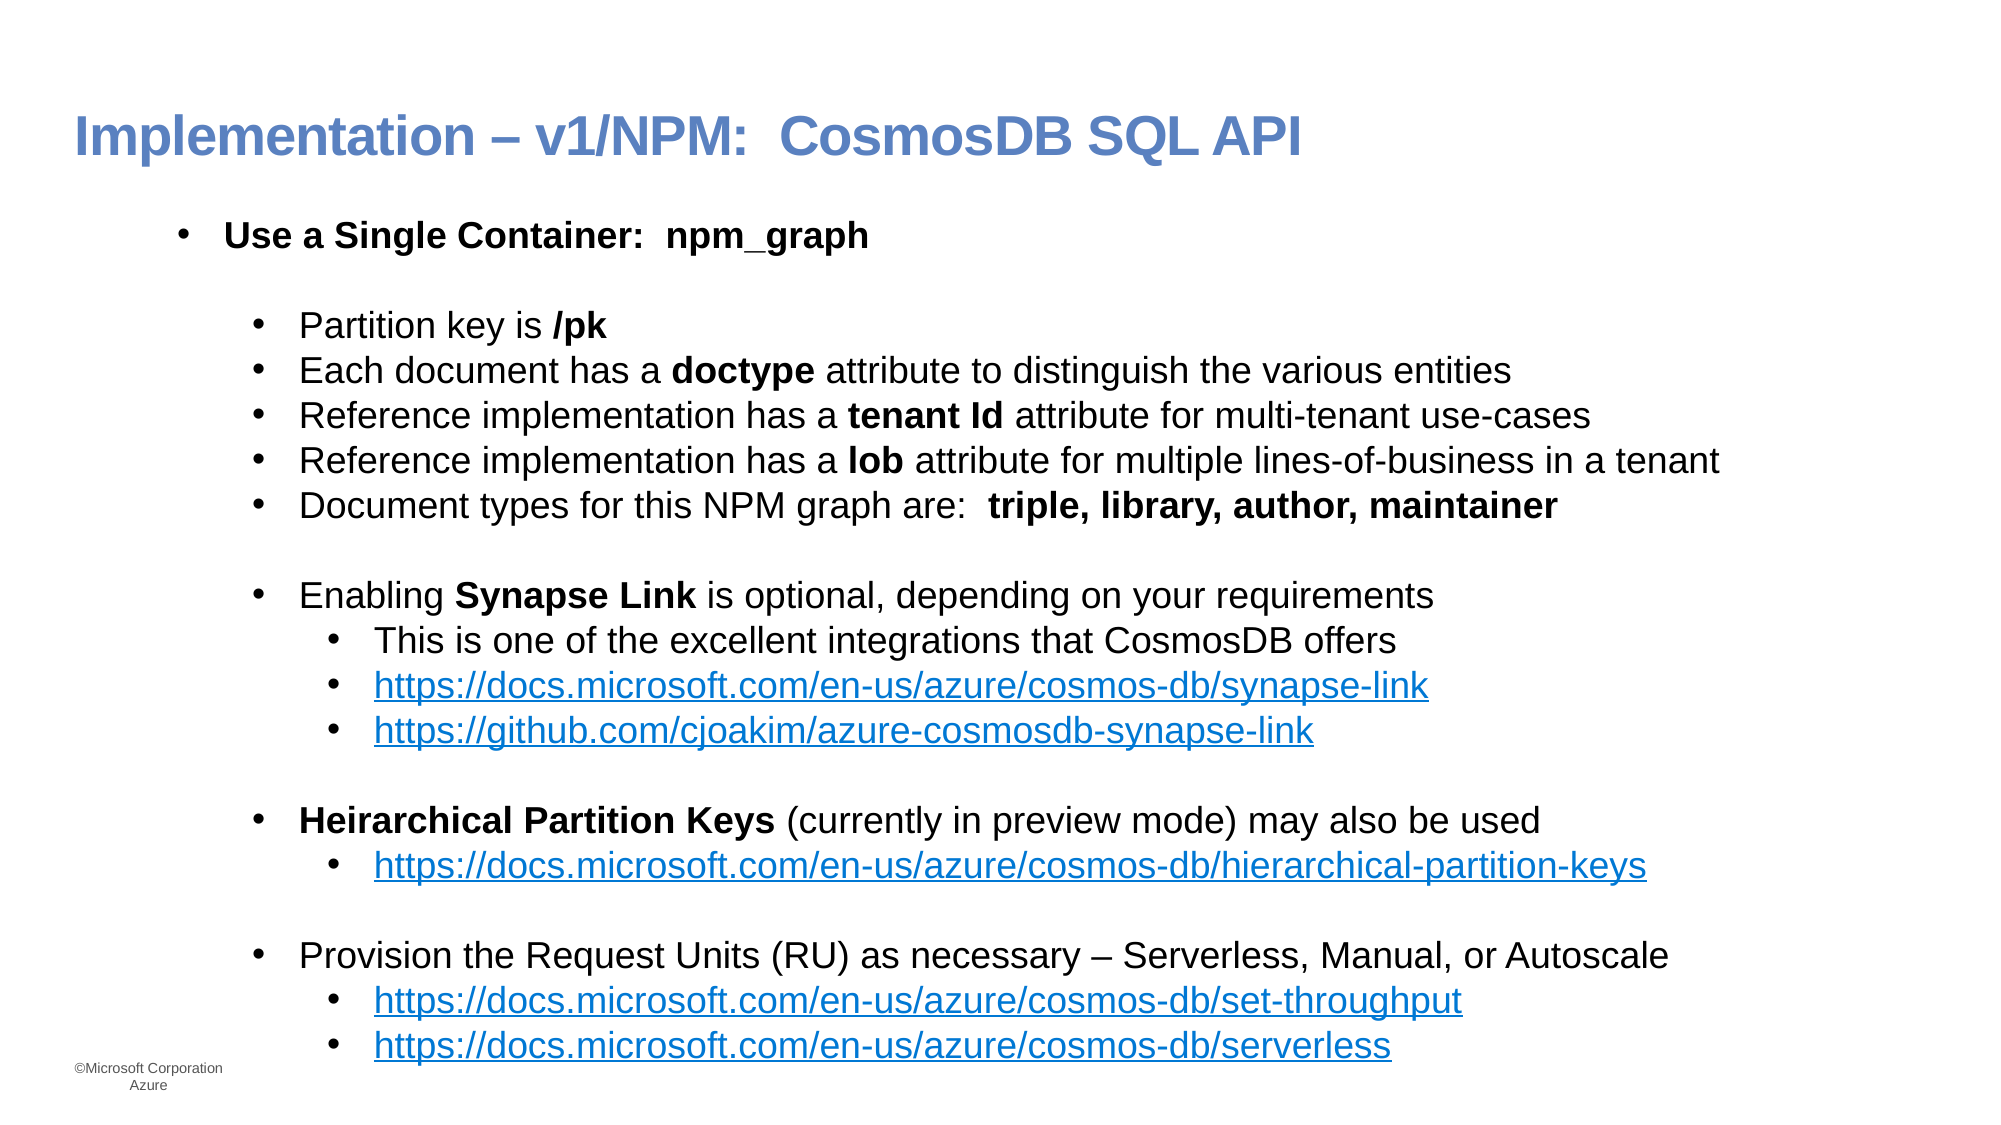

# Implementation – v1/NPM:  CosmosDB SQL API

Use a Single Container:  npm_graph

Partition key is /pk
Each document has a doctype attribute to distinguish the various entities
Reference implementation has a tenant Id attribute for multi-tenant use-cases
Reference implementation has a lob attribute for multiple lines-of-business in a tenant
Document types for this NPM graph are:  triple, library, author, maintainer

Enabling Synapse Link is optional, depending on your requirements
This is one of the excellent integrations that CosmosDB offers
https://docs.microsoft.com/en-us/azure/cosmos-db/synapse-link
https://github.com/cjoakim/azure-cosmosdb-synapse-link

Heirarchical Partition Keys (currently in preview mode) may also be used
https://docs.microsoft.com/en-us/azure/cosmos-db/hierarchical-partition-keys

Provision the Request Units (RU) as necessary – Serverless, Manual, or Autoscale
https://docs.microsoft.com/en-us/azure/cosmos-db/set-throughput
https://docs.microsoft.com/en-us/azure/cosmos-db/serverless